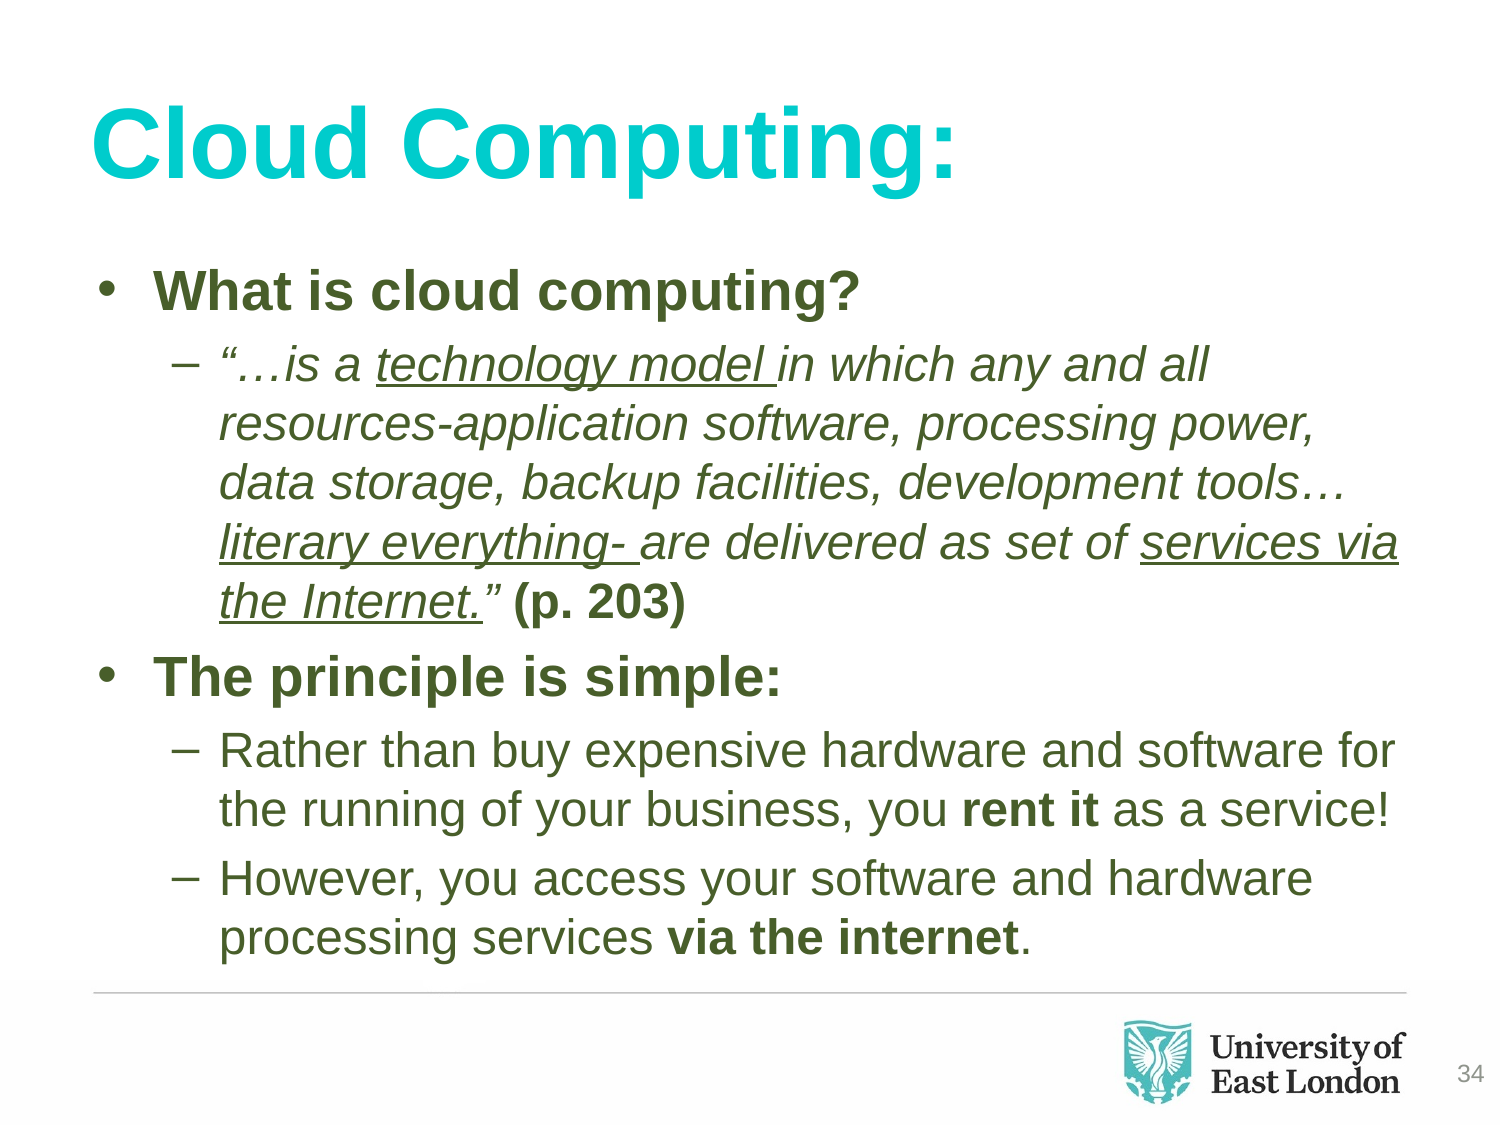

# Cloud Computing:
What is cloud computing?
“…is a technology model in which any and all resources-application software, processing power, data storage, backup facilities, development tools… literary everything- are delivered as set of services via the Internet.” (p. 203)
The principle is simple:
Rather than buy expensive hardware and software for the running of your business, you rent it as a service!
However, you access your software and hardware processing services via the internet.

34